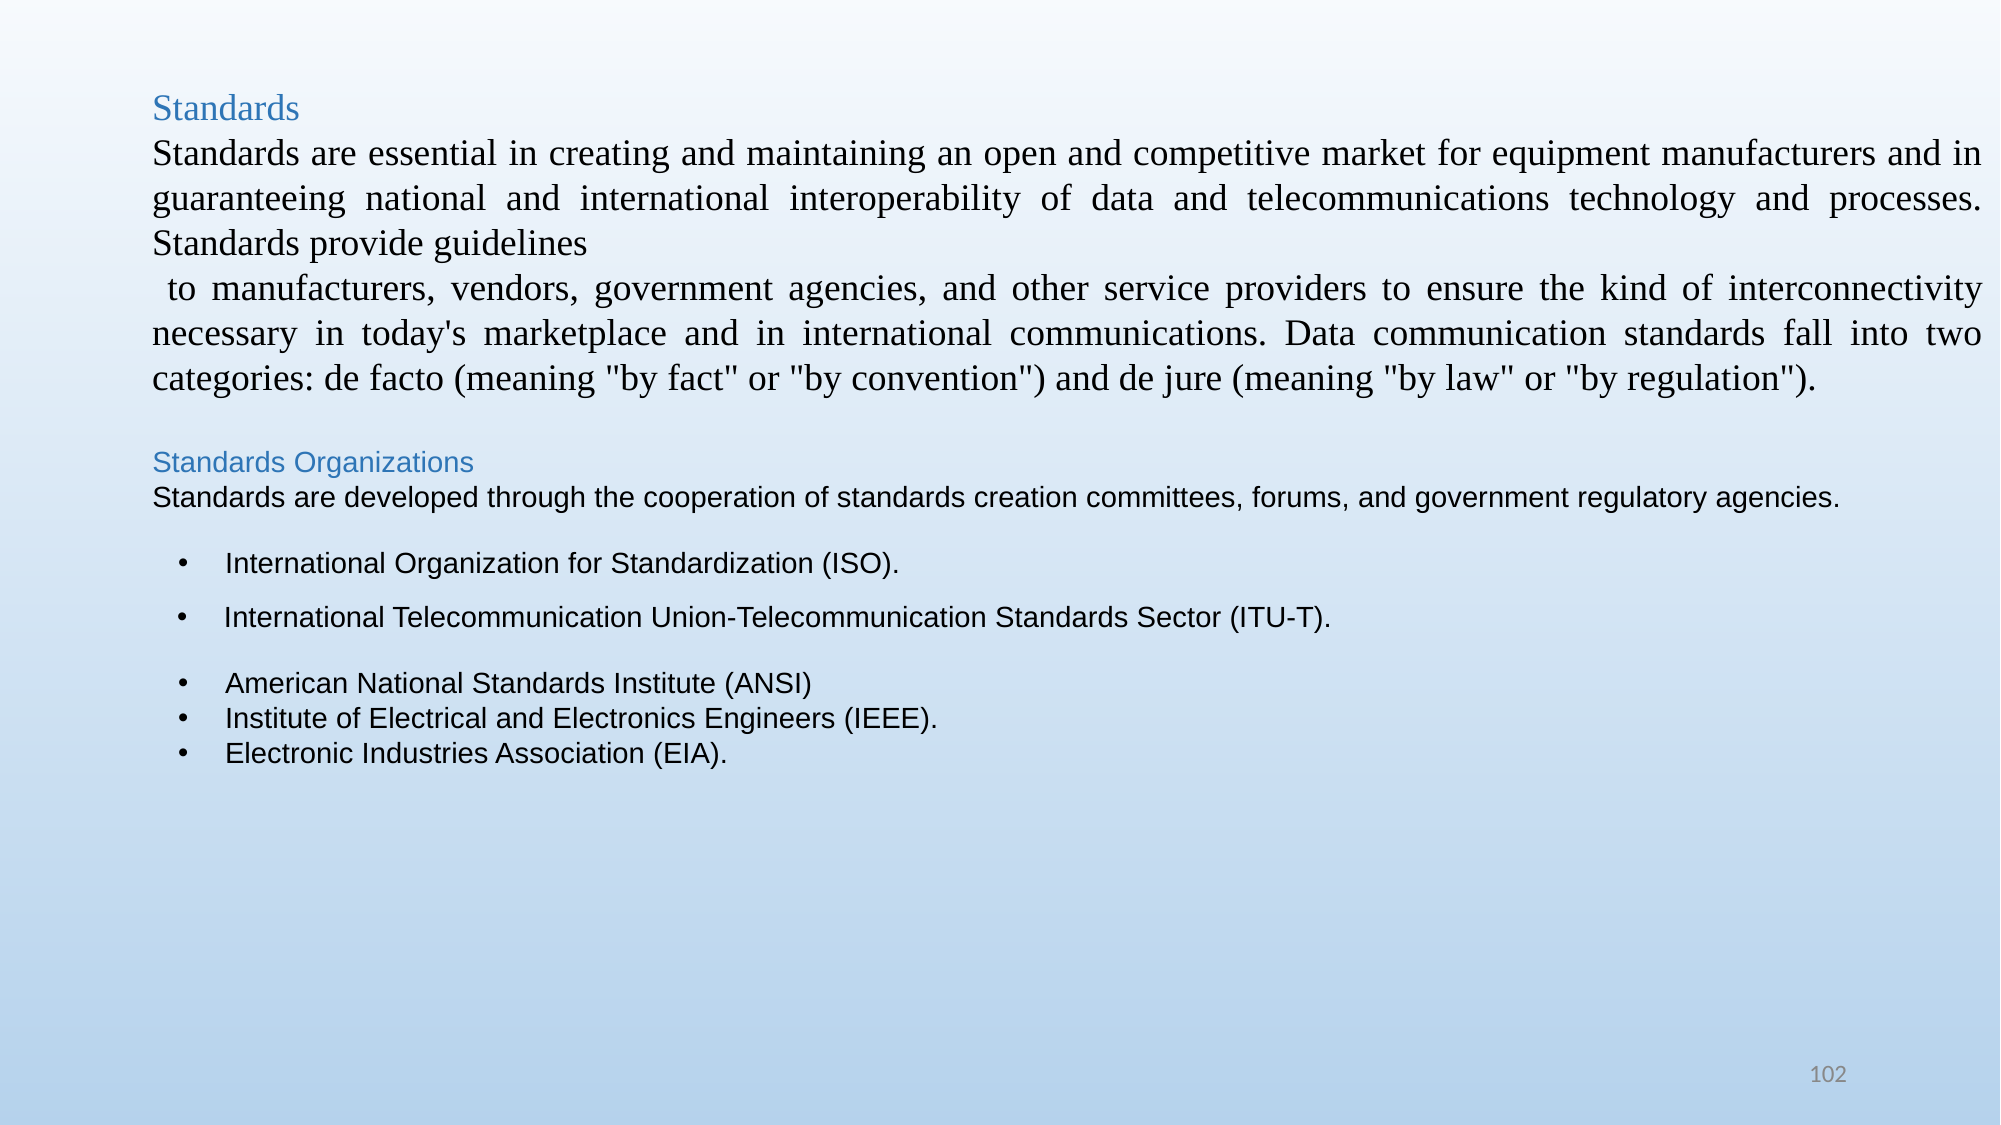

Standards
Standards are essential in creating and maintaining an open and competitive market for equipment manufacturers and in guaranteeing national and international interoperability of data and telecommunications technology and processes. Standards provide guidelines
 to manufacturers, vendors, government agencies, and other service providers to ensure the kind of interconnectivity necessary in today's marketplace and in international communications. Data communication standards fall into two categories: de facto (meaning "by fact" or "by convention") and de jure (meaning "by law" or "by regulation").
Standards Organizations
Standards are developed through the cooperation of standards creation committees, forums, and government regulatory agencies.
International Organization for Standardization (ISO).
International Telecommunication Union-Telecommunication Standards Sector (ITU-T).
American National Standards Institute (ANSI)
Institute of Electrical and Electronics Engineers (IEEE).
Electronic Industries Association (EIA).
102